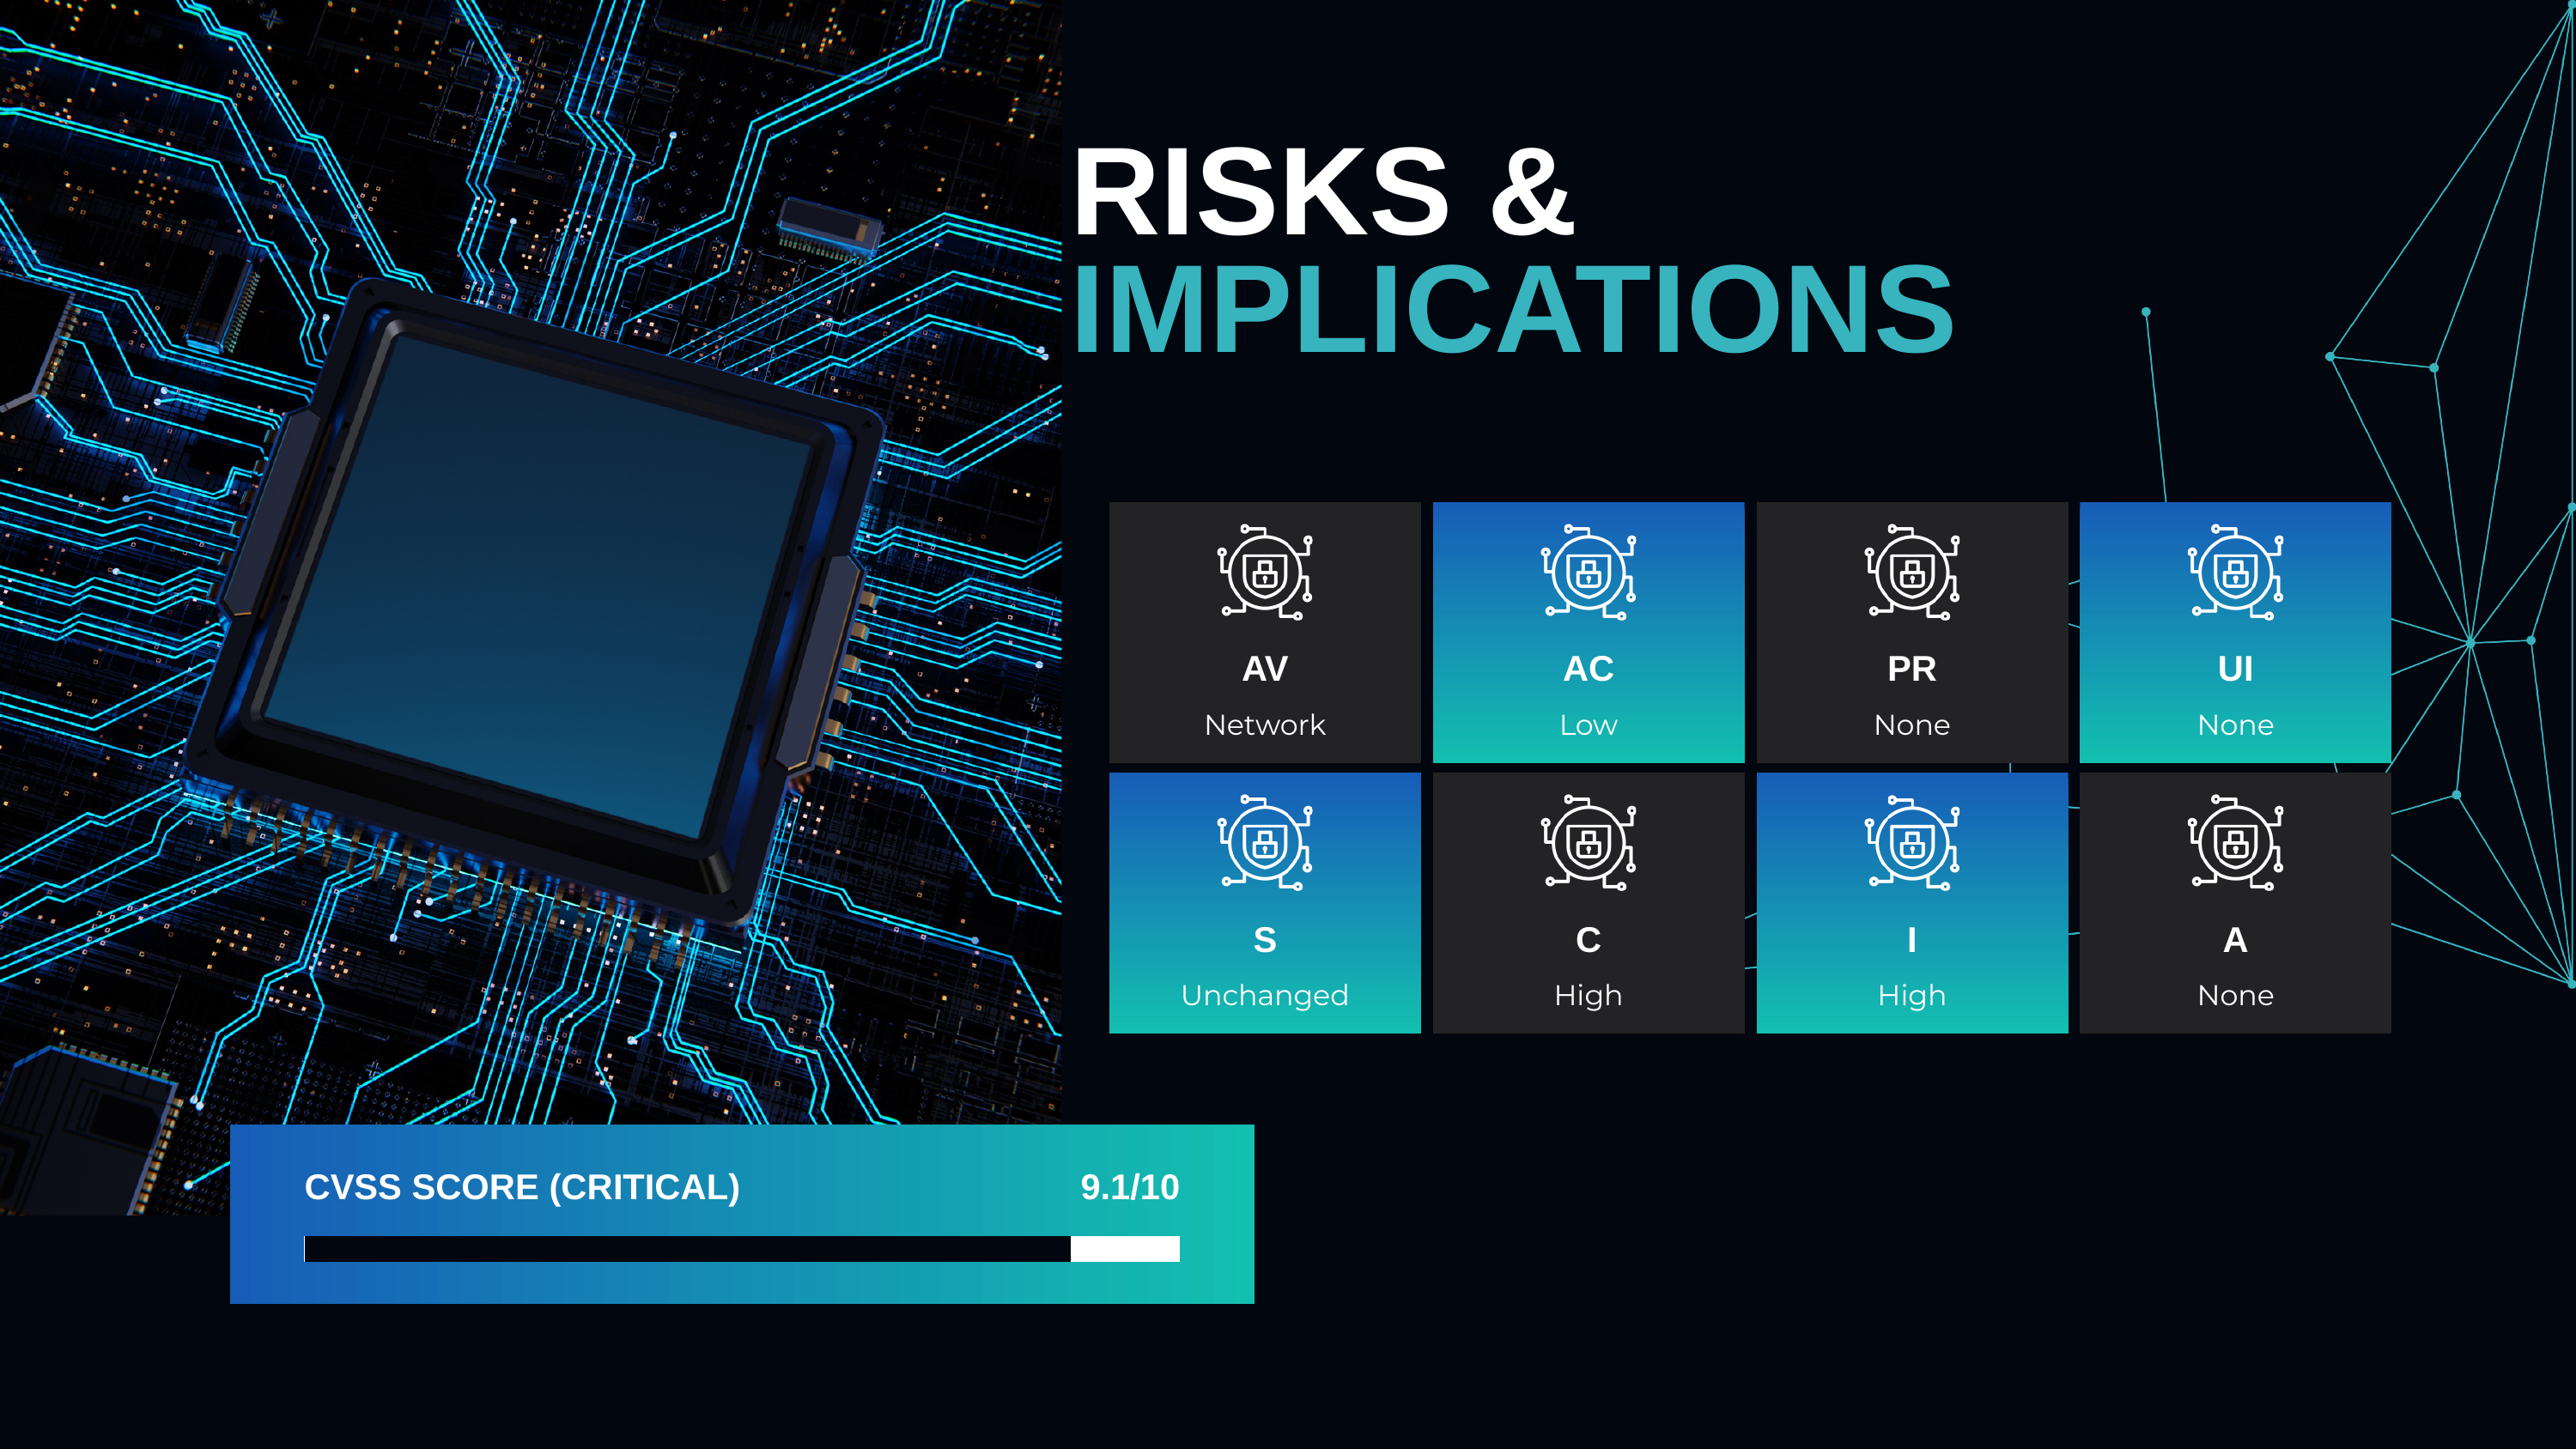

RISKS &
IMPLICATIONS

AV
Network

AC
Low

UI
None

PR
None

S
Unchanged

C
High

A
None

I
High

CVSS SCORE (CRITICAL)
9.1/10